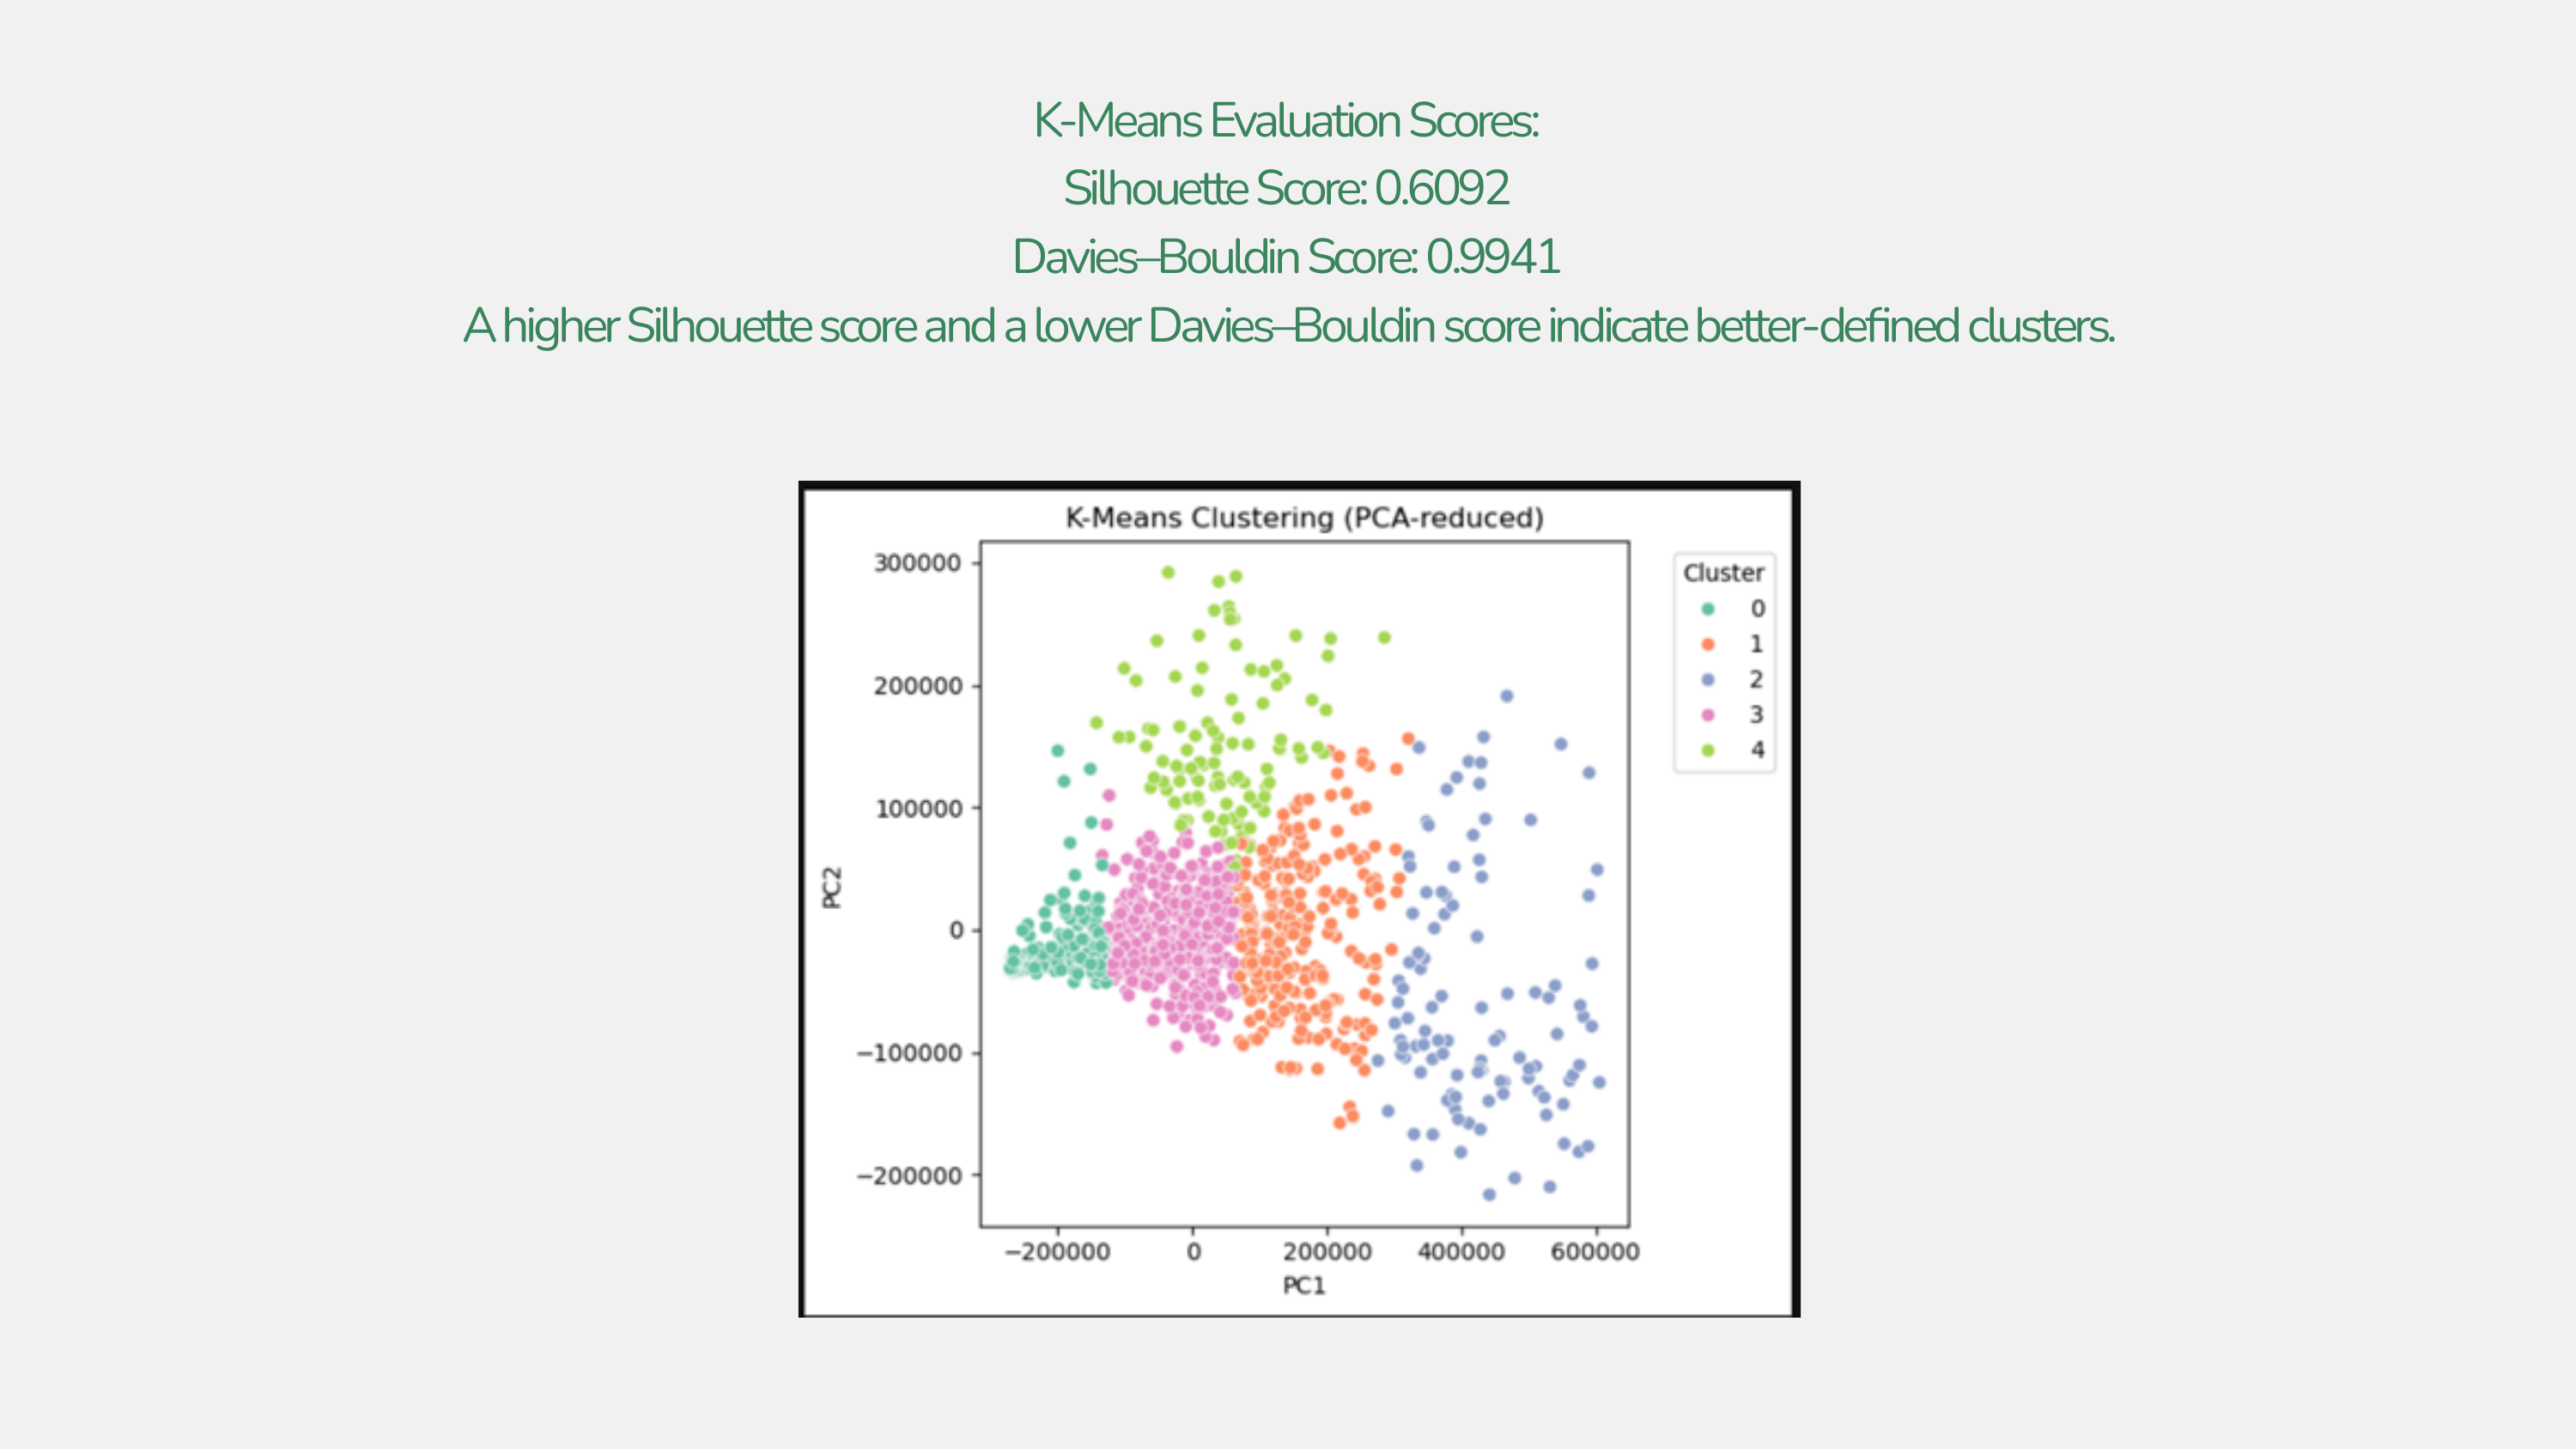

K-Means Evaluation Scores:
Silhouette Score: 0.6092
Davies–Bouldin Score: 0.9941
A higher Silhouette score and a lower Davies–Bouldin score indicate better-defined clusters.